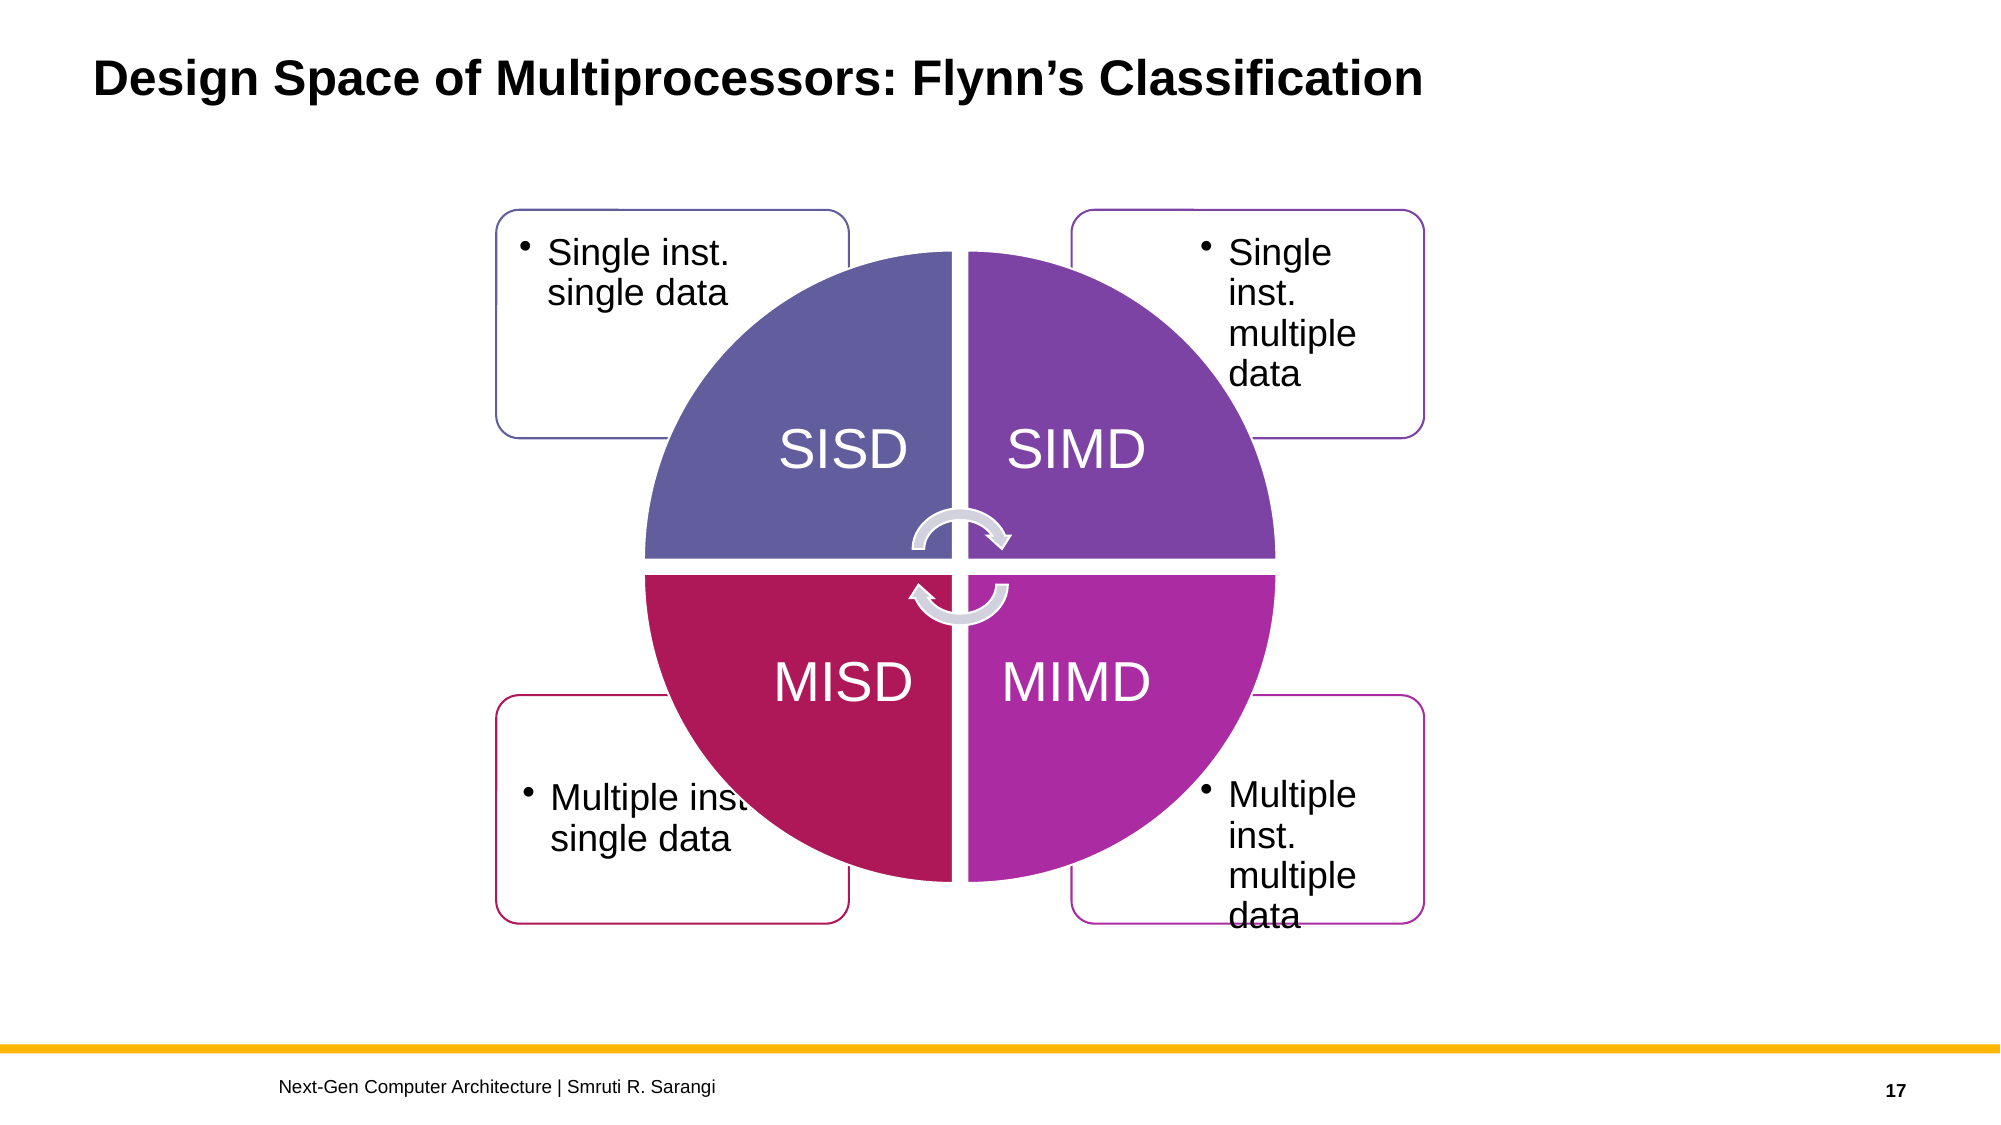

# Design Space of Multiprocessors: Flynn’s Classification
Multiple inst. multiple data
Multiple inst. single data
Single inst. multiple data
Single inst. single data
SISD
SIMD
MIMD
MISD
Next-Gen Computer Architecture | Smruti R. Sarangi
17